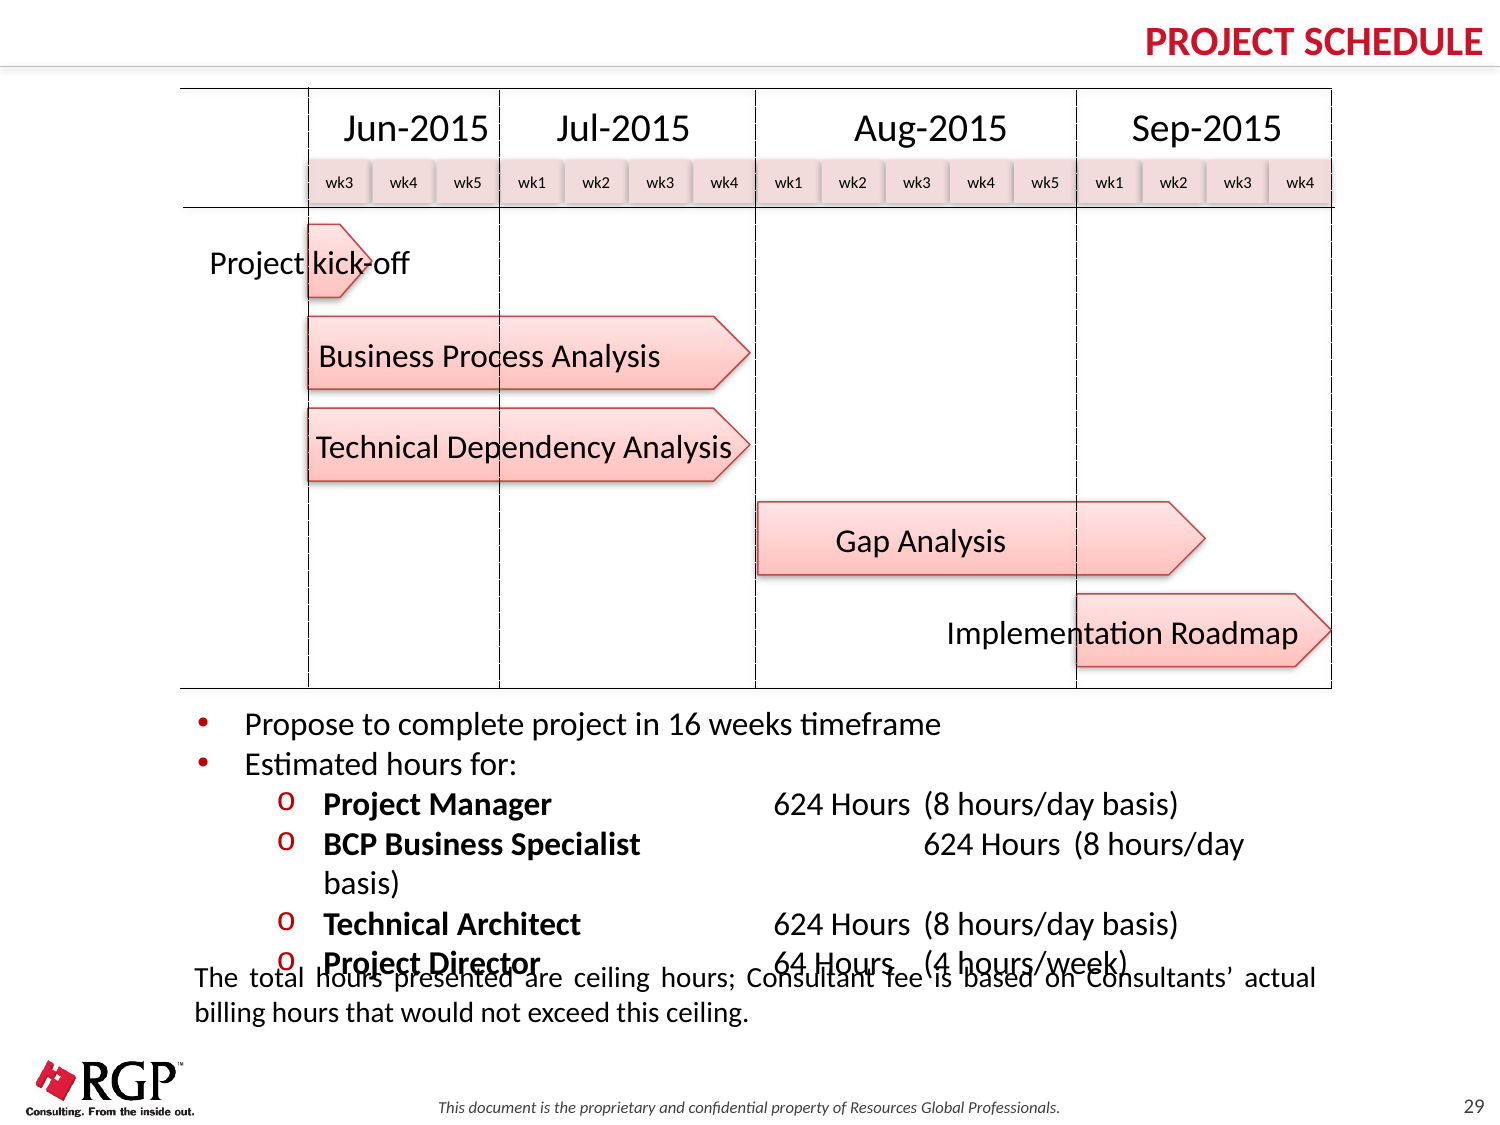

PROJECT SCHEDULE
Jun-2015
Jul-2015
Aug-2015
Sep-2015
wk3
wk4
wk5
wk1
wk2
wk3
wk4
wk1
wk2
wk3
wk4
wk5
wk1
wk2
wk3
wk4

Project kick-off

Business Process Analysis

Technical Dependency Analysis

Gap Analysis

Implementation Roadmap
Propose to complete project in 16 weeks timeframe
Estimated hours for:
Project Manager 		624 Hours	(8 hours/day basis)
BCP Business Specialist 		624 Hours	(8 hours/day basis)
Technical Architect 		624 Hours	(8 hours/day basis)
Project Director 		64 Hours	(4 hours/week)
The total hours presented are ceiling hours; Consultant fee is based on Consultants’ actual billing hours that would not exceed this ceiling.